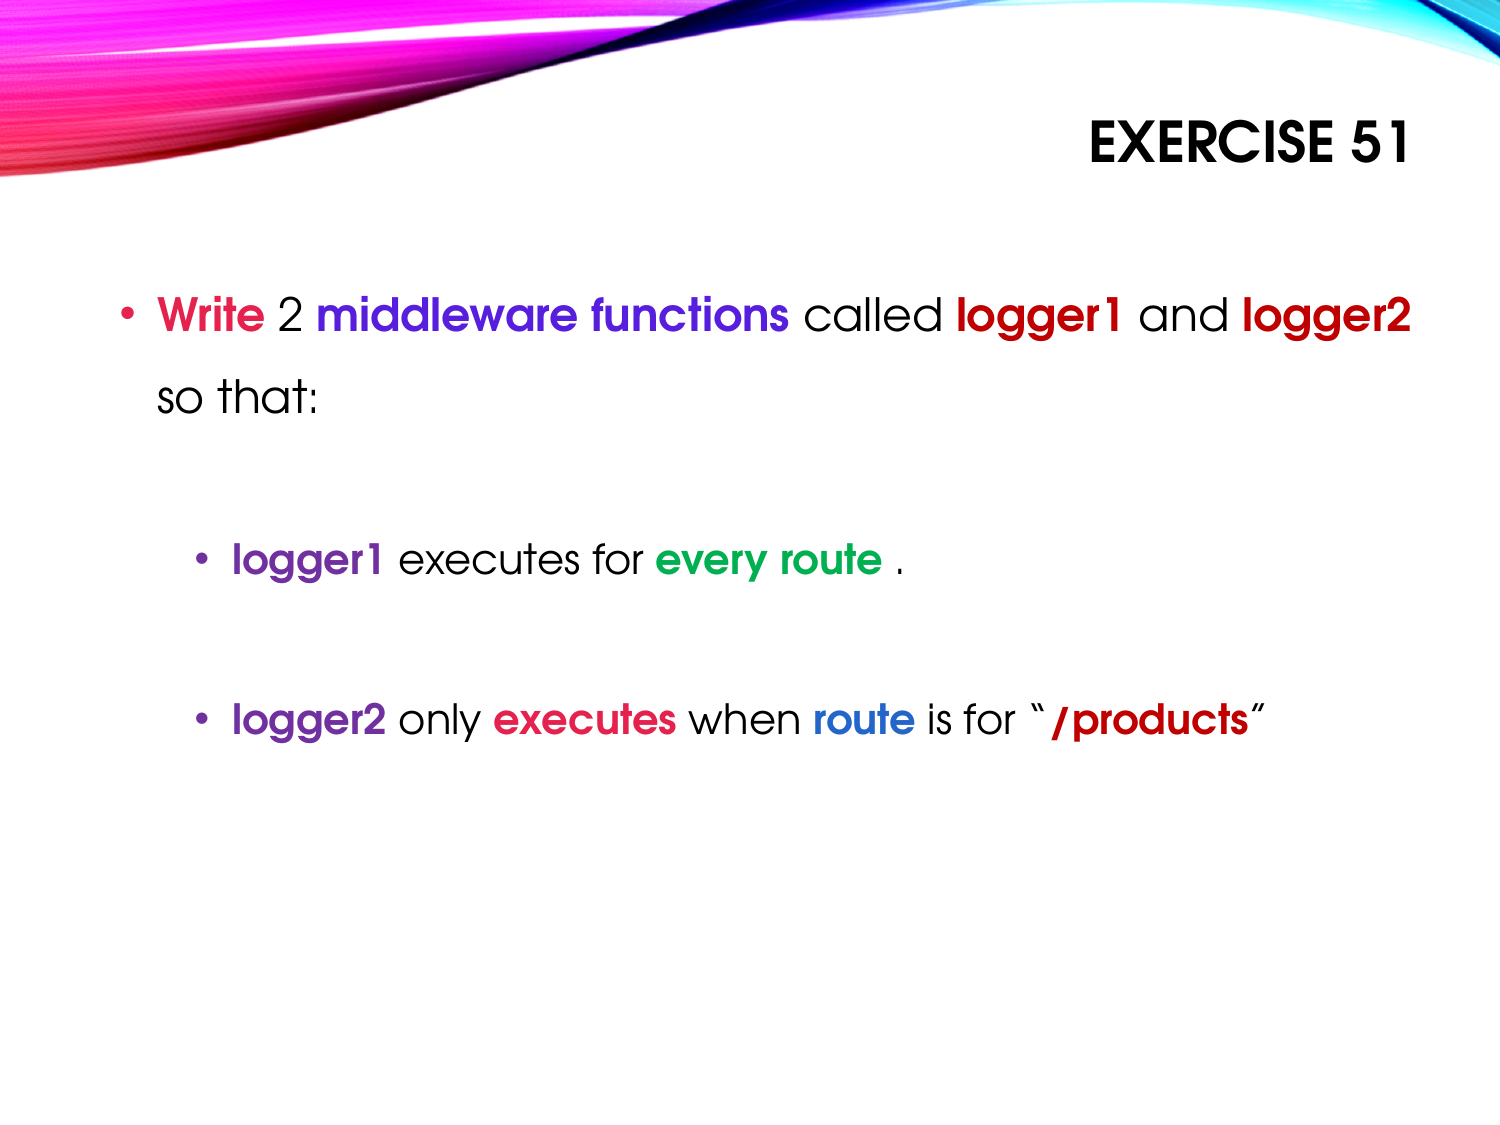

# Exercise 51
Write 2 middleware functions called logger1 and logger2 so that:

logger1 executes for every route .

logger2 only executes when route is for “/products”